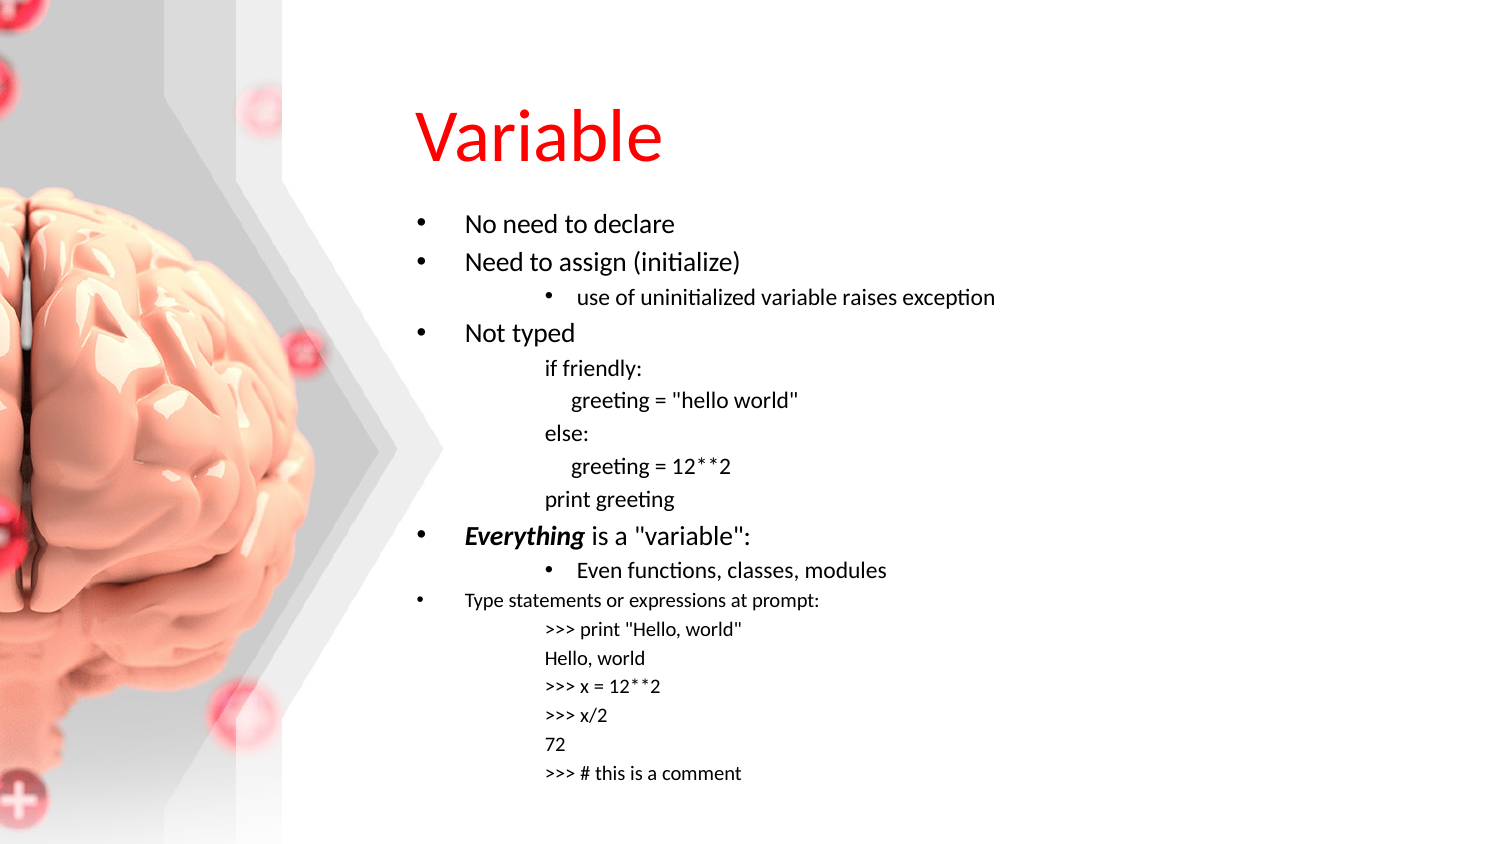

# Variable
No need to declare
Need to assign (initialize)
use of uninitialized variable raises exception
Not typed
if friendly:
     greeting = "hello world"
else:
     greeting = 12**2
print greeting
Everything is a "variable":
Even functions, classes, modules
Type statements or expressions at prompt:
>>> print "Hello, world"
Hello, world
>>> x = 12**2
>>> x/2
72
>>> # this is a comment